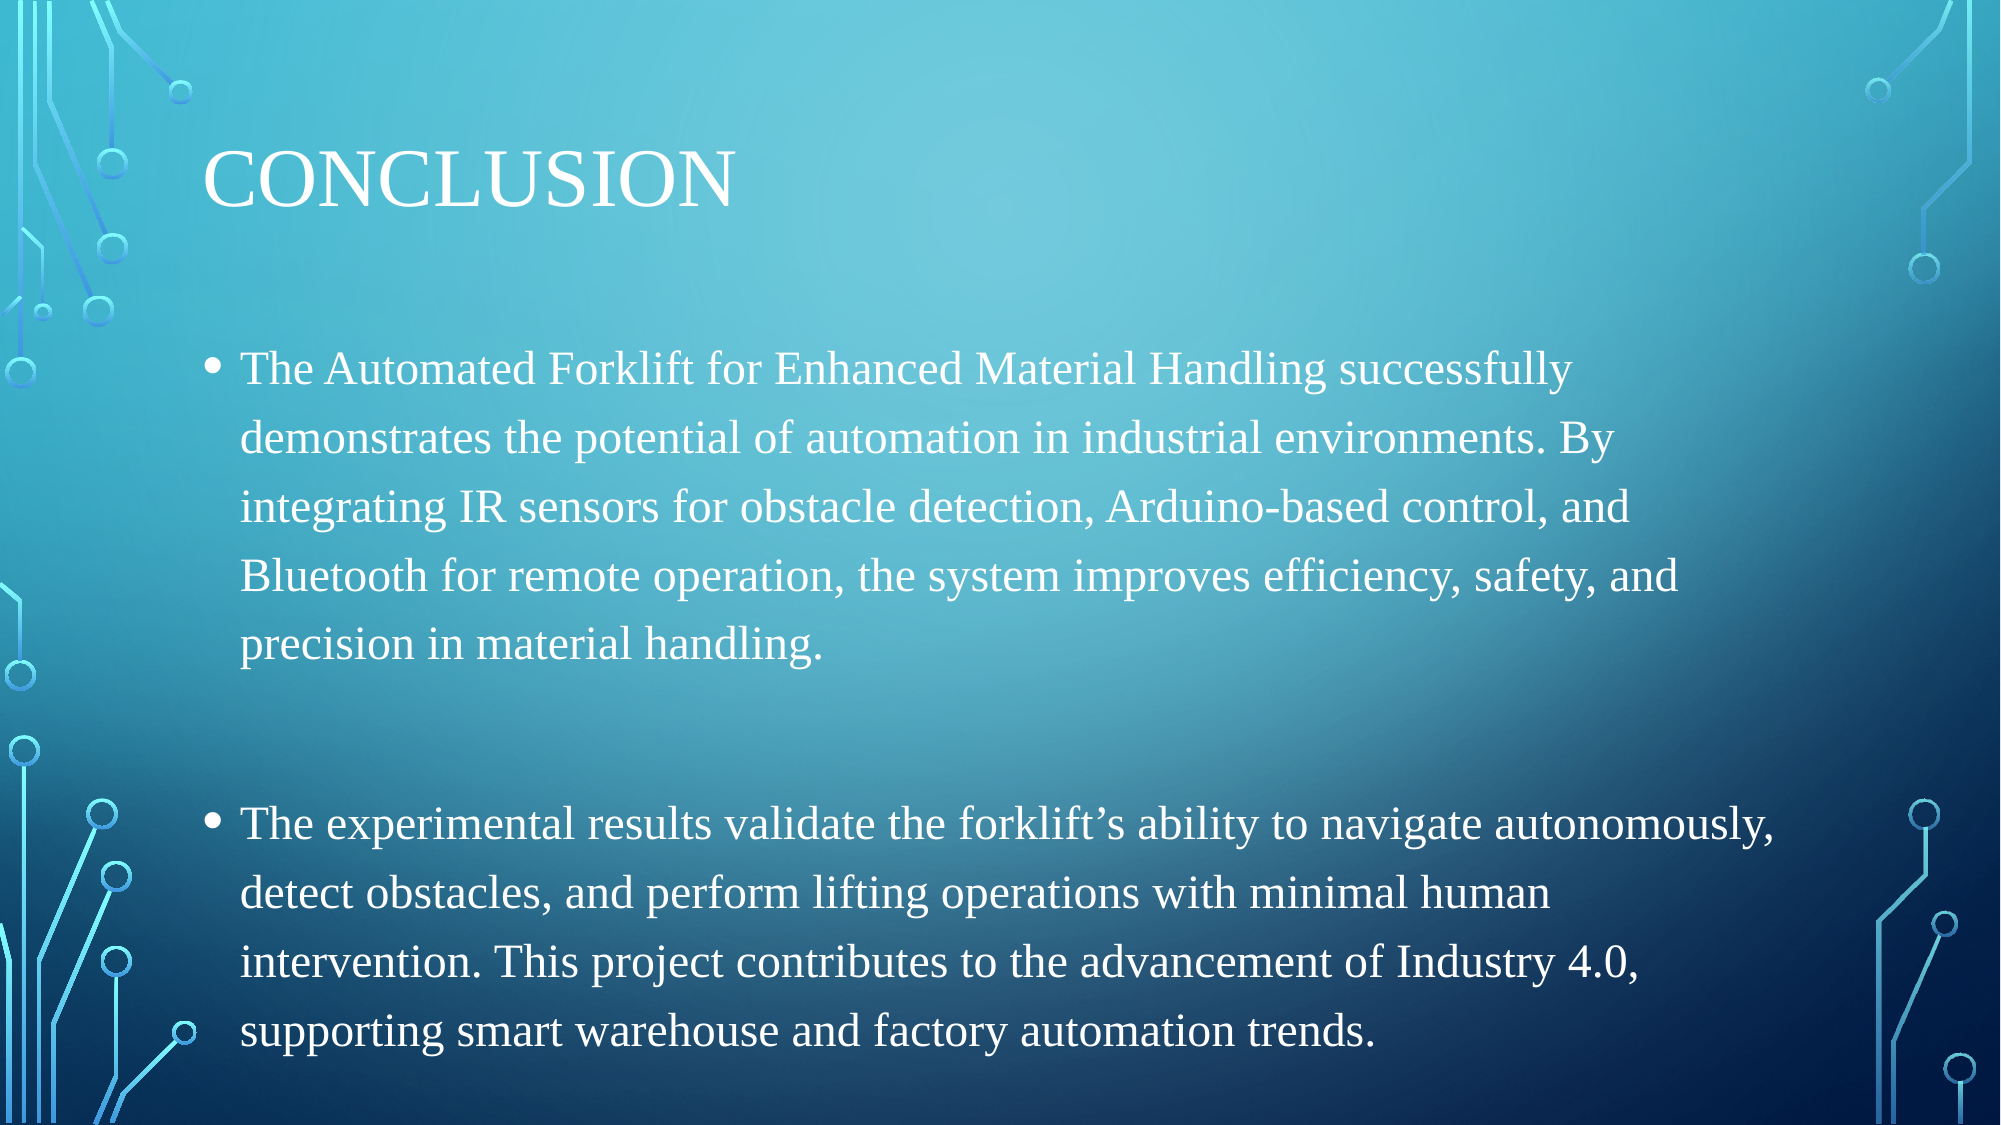

# CONCLUsION
The Automated Forklift for Enhanced Material Handling successfully demonstrates the potential of automation in industrial environments. By integrating IR sensors for obstacle detection, Arduino-based control, and Bluetooth for remote operation, the system improves efficiency, safety, and precision in material handling.

The experimental results validate the forklift’s ability to navigate autonomously, detect obstacles, and perform lifting operations with minimal human intervention. This project contributes to the advancement of Industry 4.0, supporting smart warehouse and factory automation trends.